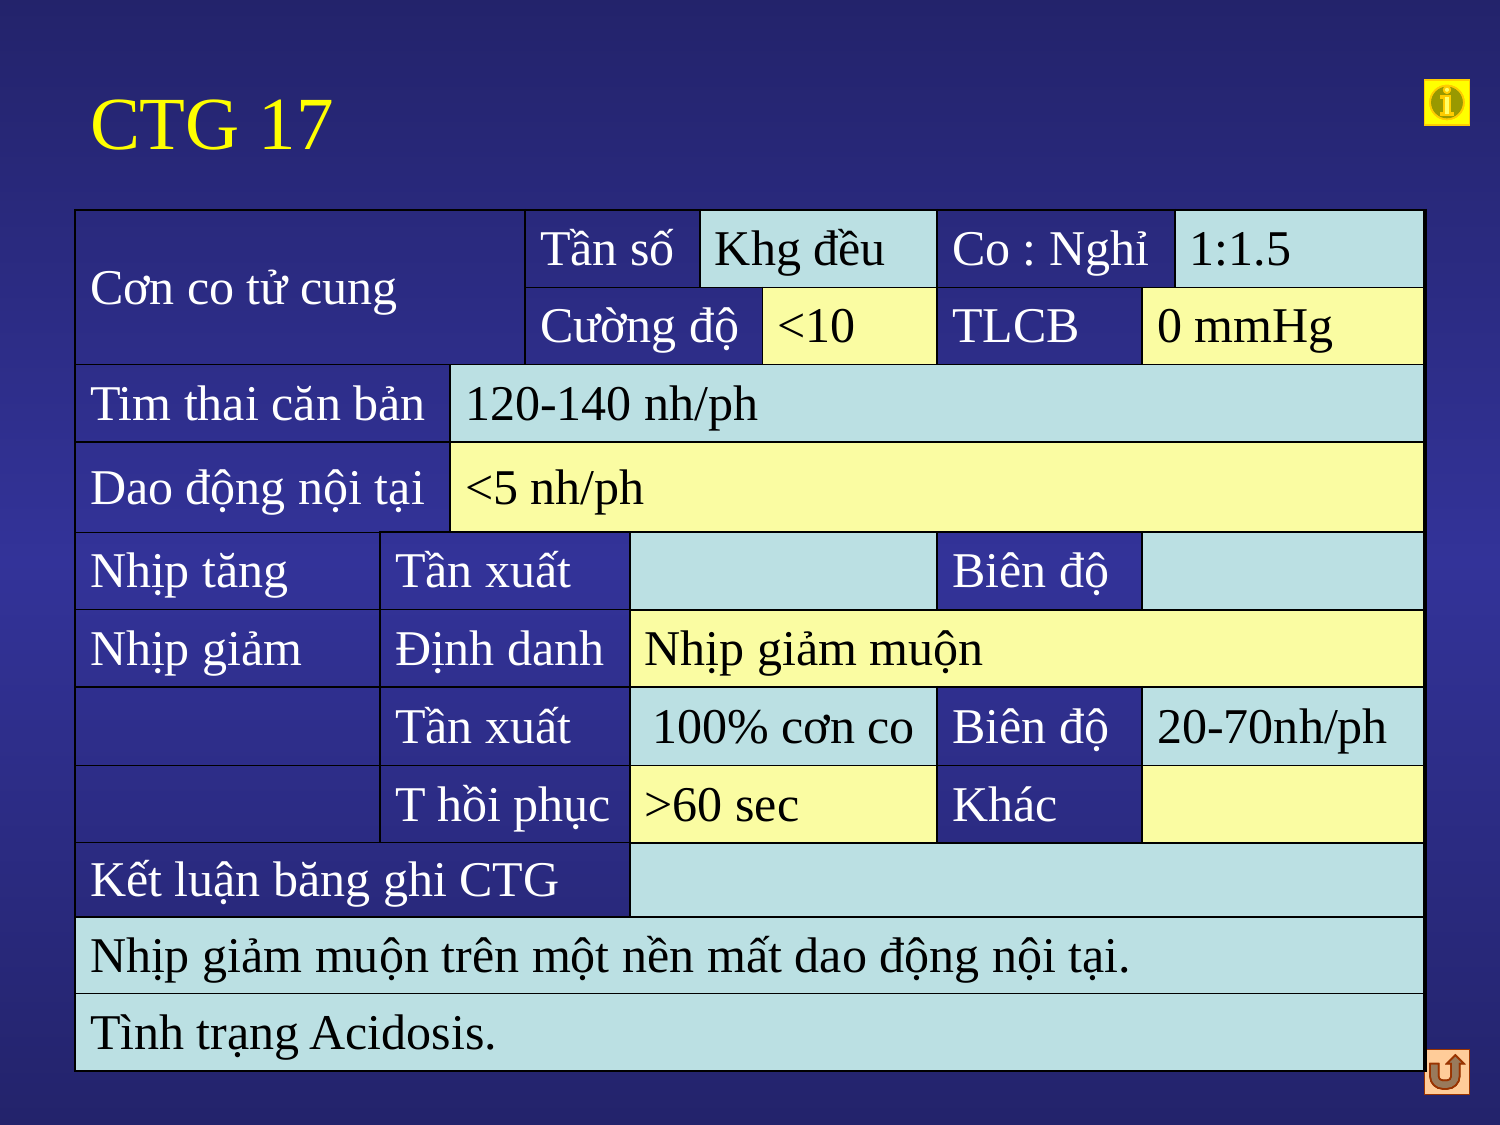

# CTG 17

| Cơn co tử cung |  |  | Tần số |  | Khg đều |  | Co : Nghỉ |  | 1:1.5 |
| --- | --- | --- | --- | --- | --- | --- | --- | --- | --- |
|  |  |  | Cường độ |  |  | <10 | TLCB | 0 mmHg |  |
| Tim thai căn bản |  | 120-140 nh/ph |  |  |  |  |  |  |  |
| Dao động nội tại |  | <5 nh/ph |  |  |  |  |  |  |  |
| Nhịp tăng | Tần xuất |  |  |  |  |  | Biên độ |  |  |
| Nhịp giảm | Định danh |  |  | Nhịp giảm muộn |  |  |  |  |  |
|  | Tần xuất |  |  | 100% cơn co |  |  | Biên độ | 20-70nh/ph |  |
|  | T hồi phục |  |  | >60 sec |  |  | Khác |  |  |
| Kết luận băng ghi CTG |  |  |  |  |  |  |  |  |  |
| Nhịp giảm muộn trên một nền mất dao động nội tại. |  |  |  |  |  |  |  |  |  |
| Tình trạng Acidosis. |  |  |  |  |  |  |  |  |  |